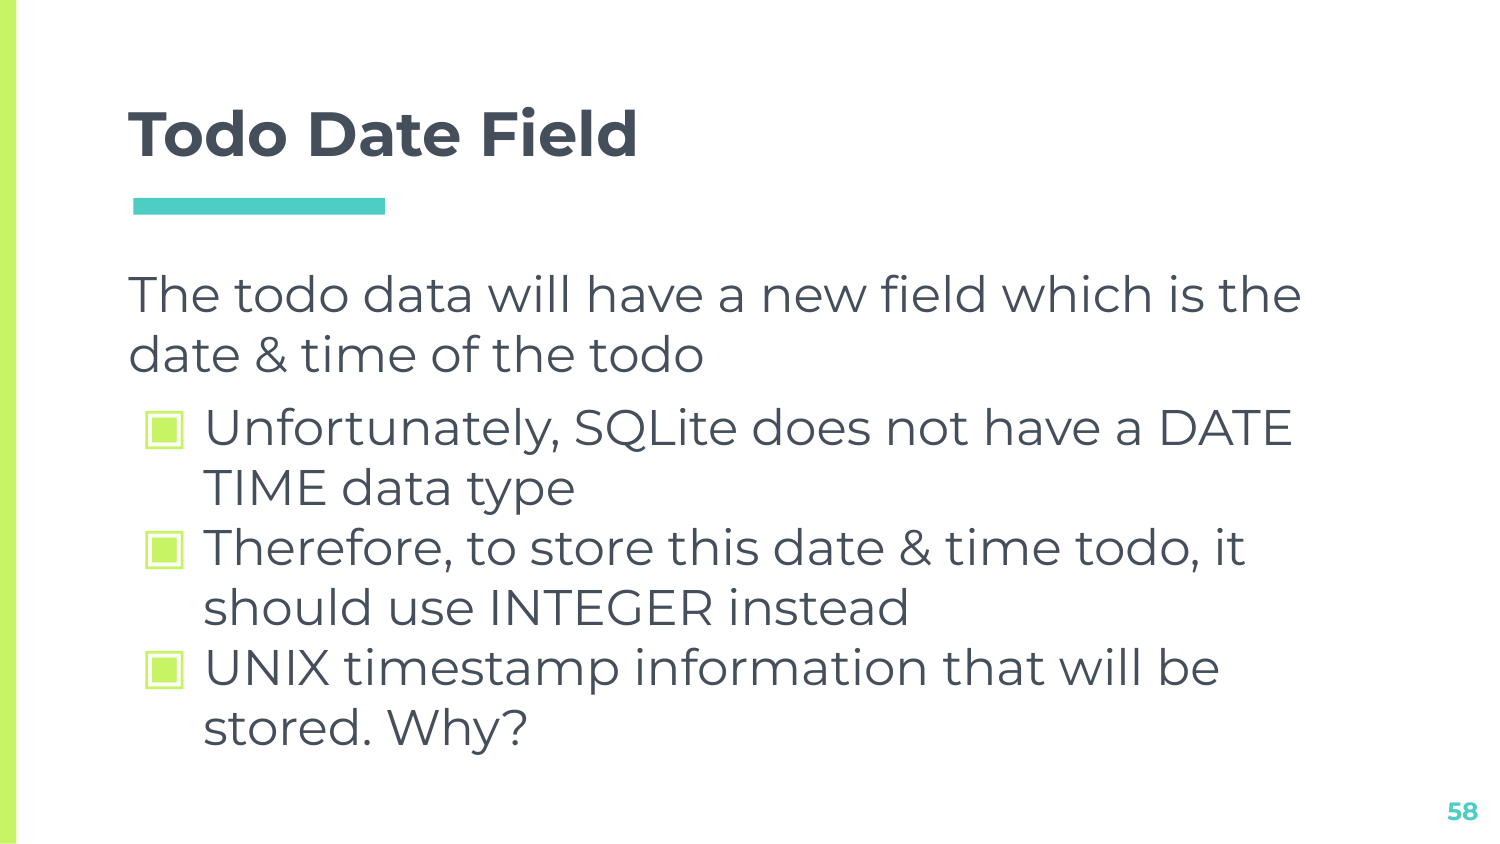

# Todo Date Field
The todo data will have a new field which is the date & time of the todo
Unfortunately, SQLite does not have a DATE TIME data type
Therefore, to store this date & time todo, it should use INTEGER instead
UNIX timestamp information that will be stored. Why?
58